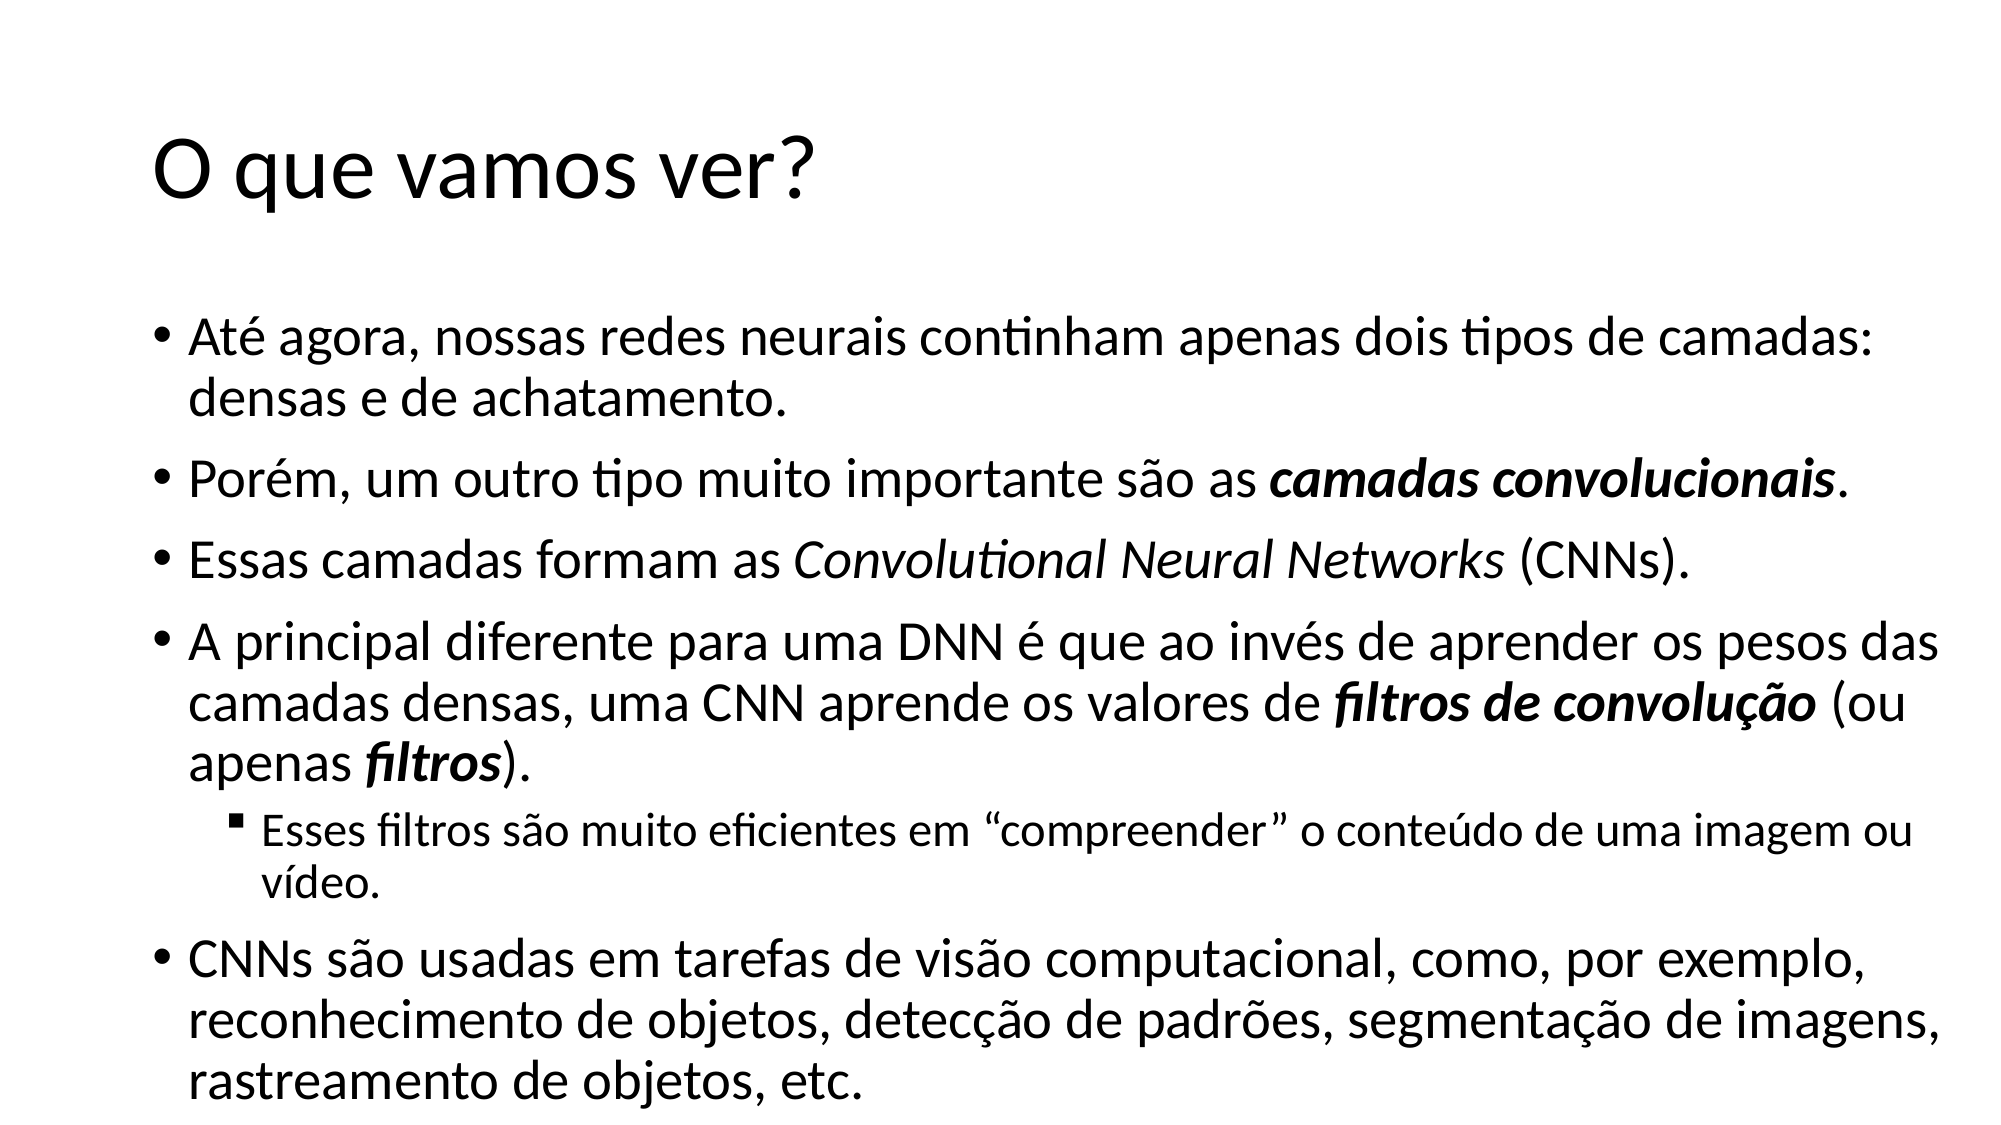

# O que vamos ver?
Até agora, nossas redes neurais continham apenas dois tipos de camadas: densas e de achatamento.
Porém, um outro tipo muito importante são as camadas convolucionais.
Essas camadas formam as Convolutional Neural Networks (CNNs).
A principal diferente para uma DNN é que ao invés de aprender os pesos das camadas densas, uma CNN aprende os valores de filtros de convolução (ou apenas filtros).
Esses filtros são muito eficientes em “compreender” o conteúdo de uma imagem ou vídeo.
CNNs são usadas em tarefas de visão computacional, como, por exemplo, reconhecimento de objetos, detecção de padrões, segmentação de imagens, rastreamento de objetos, etc.